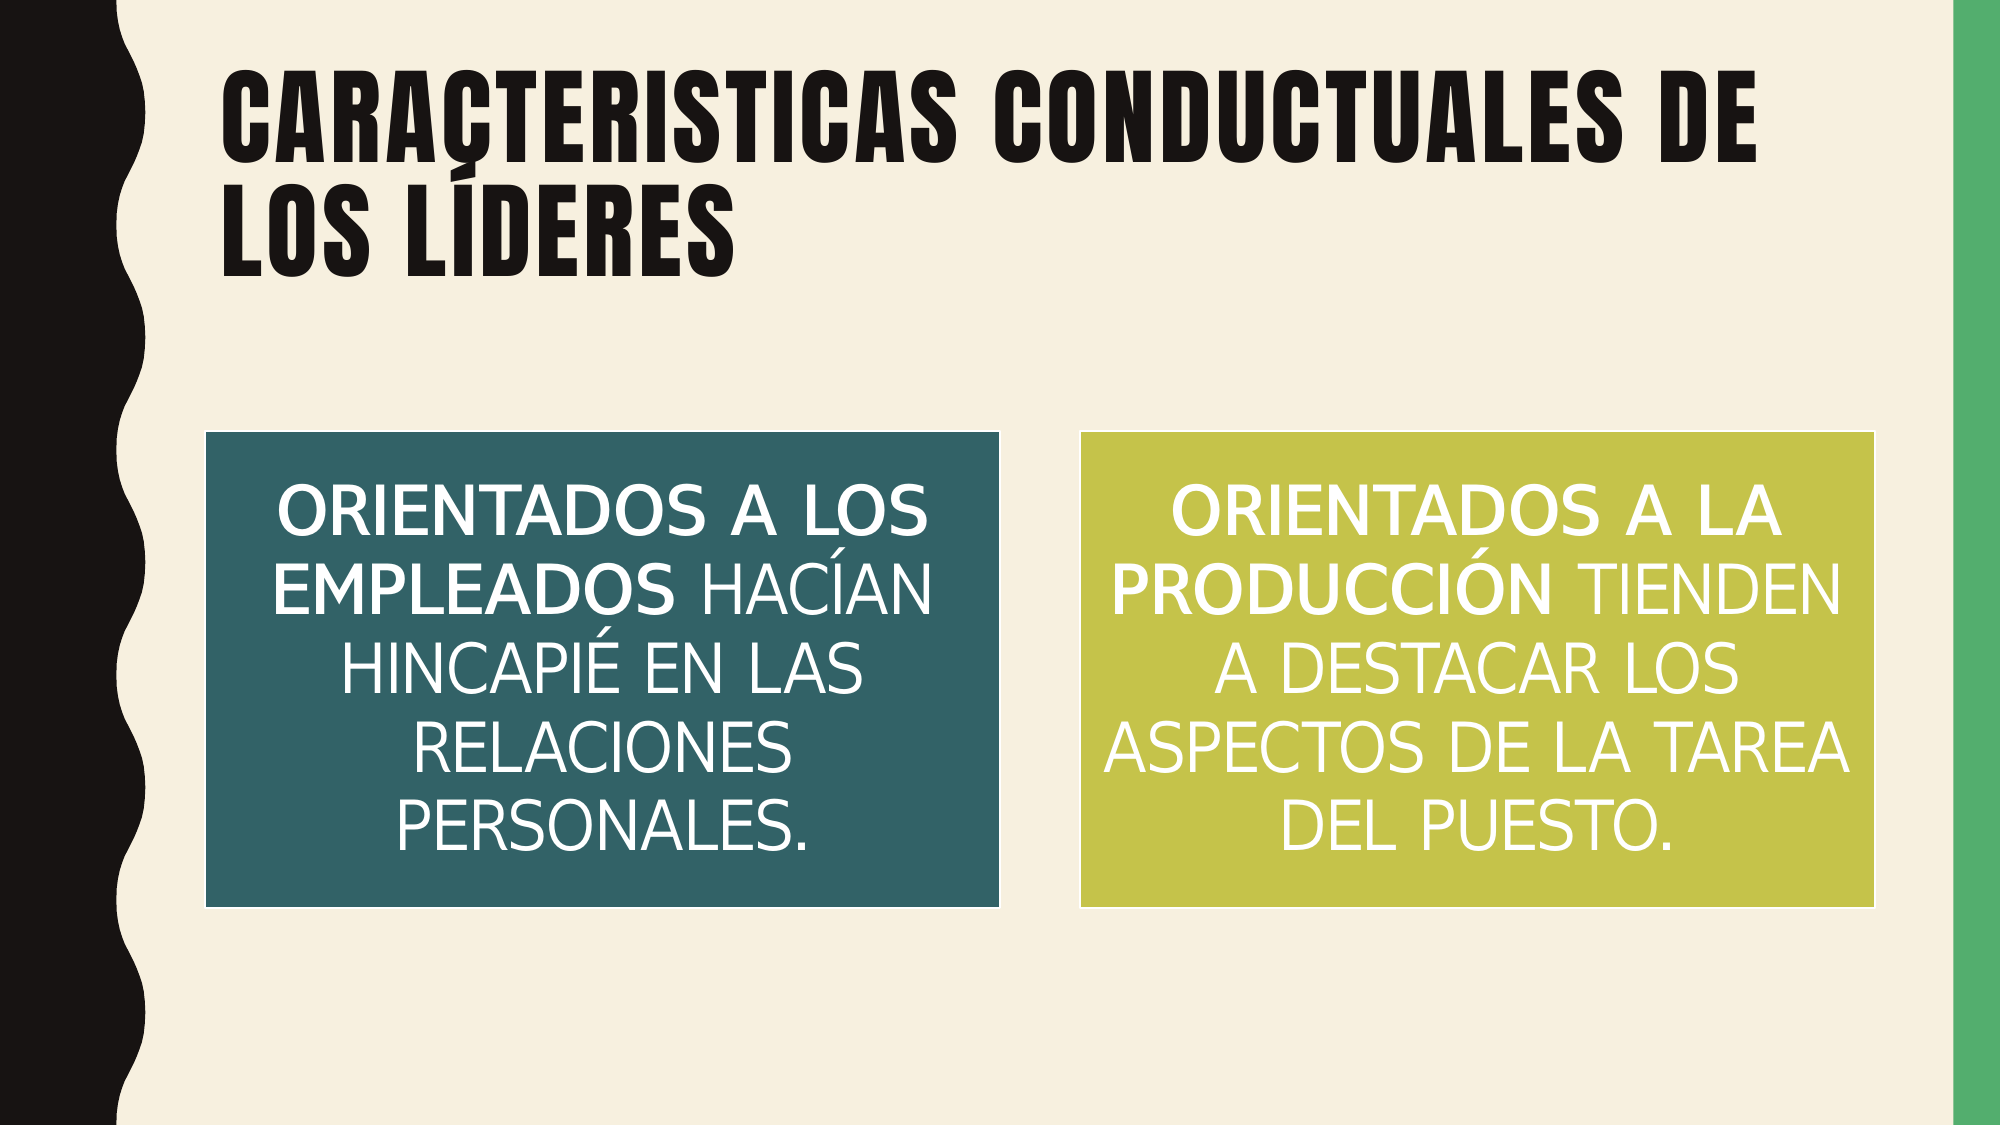

# CARACTERISTICAS CONDUCTUALES DE LOS LÍDERES
ORIENTADOS A LOS EMPLEADOS HACÍAN HINCAPIÉ EN LAS RELACIONES PERSONALES.
ORIENTADOS A LA PRODUCCIÓN TIENDEN A DESTACAR LOS ASPECTOS DE LA TAREA DEL PUESTO.